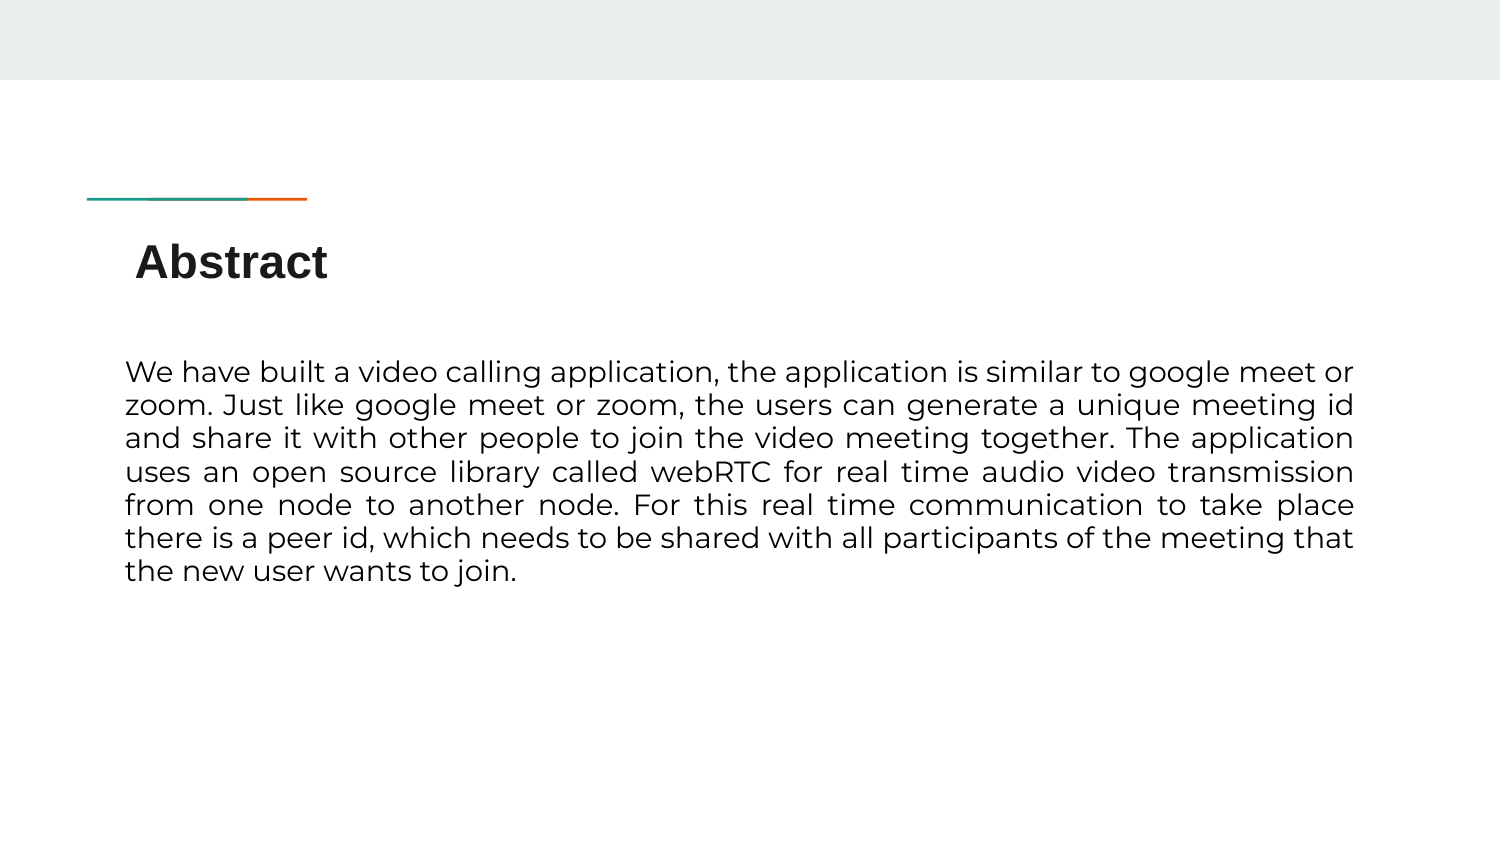

# Abstract

We have built a video calling application, the application is similar to google meet or zoom. Just like google meet or zoom, the users can generate a unique meeting id and share it with other people to join the video meeting together. The application uses an open source library called webRTC for real time audio video transmission from one node to another node. For this real time communication to take place there is a peer id, which needs to be shared with all participants of the meeting that the new user wants to join.